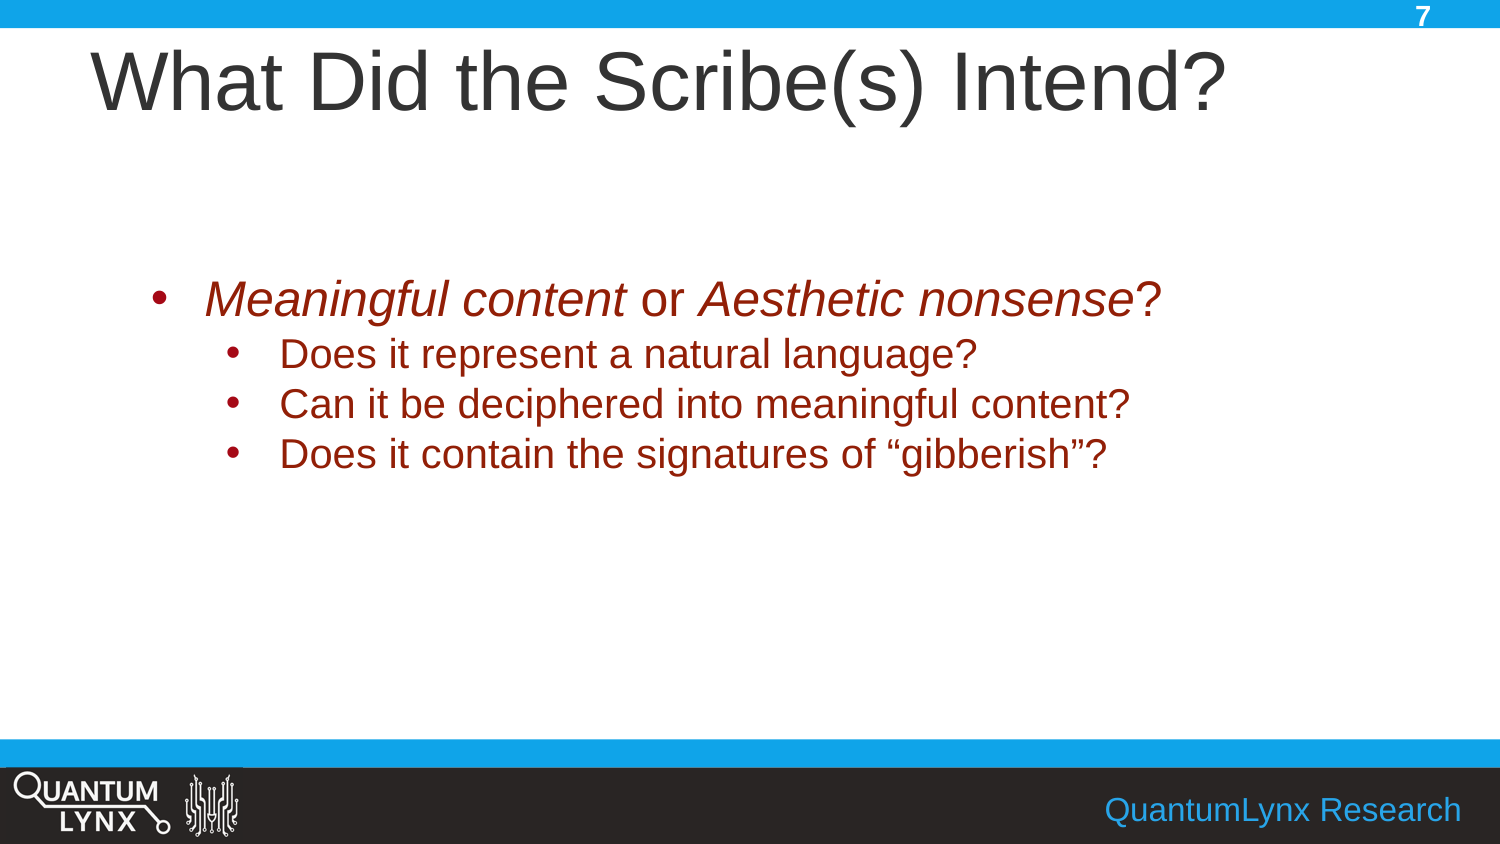

7
# What Did the Scribe(s) Intend?
Meaningful content or Aesthetic nonsense?
Does it represent a natural language?
Can it be deciphered into meaningful content?
Does it contain the signatures of “gibberish”?